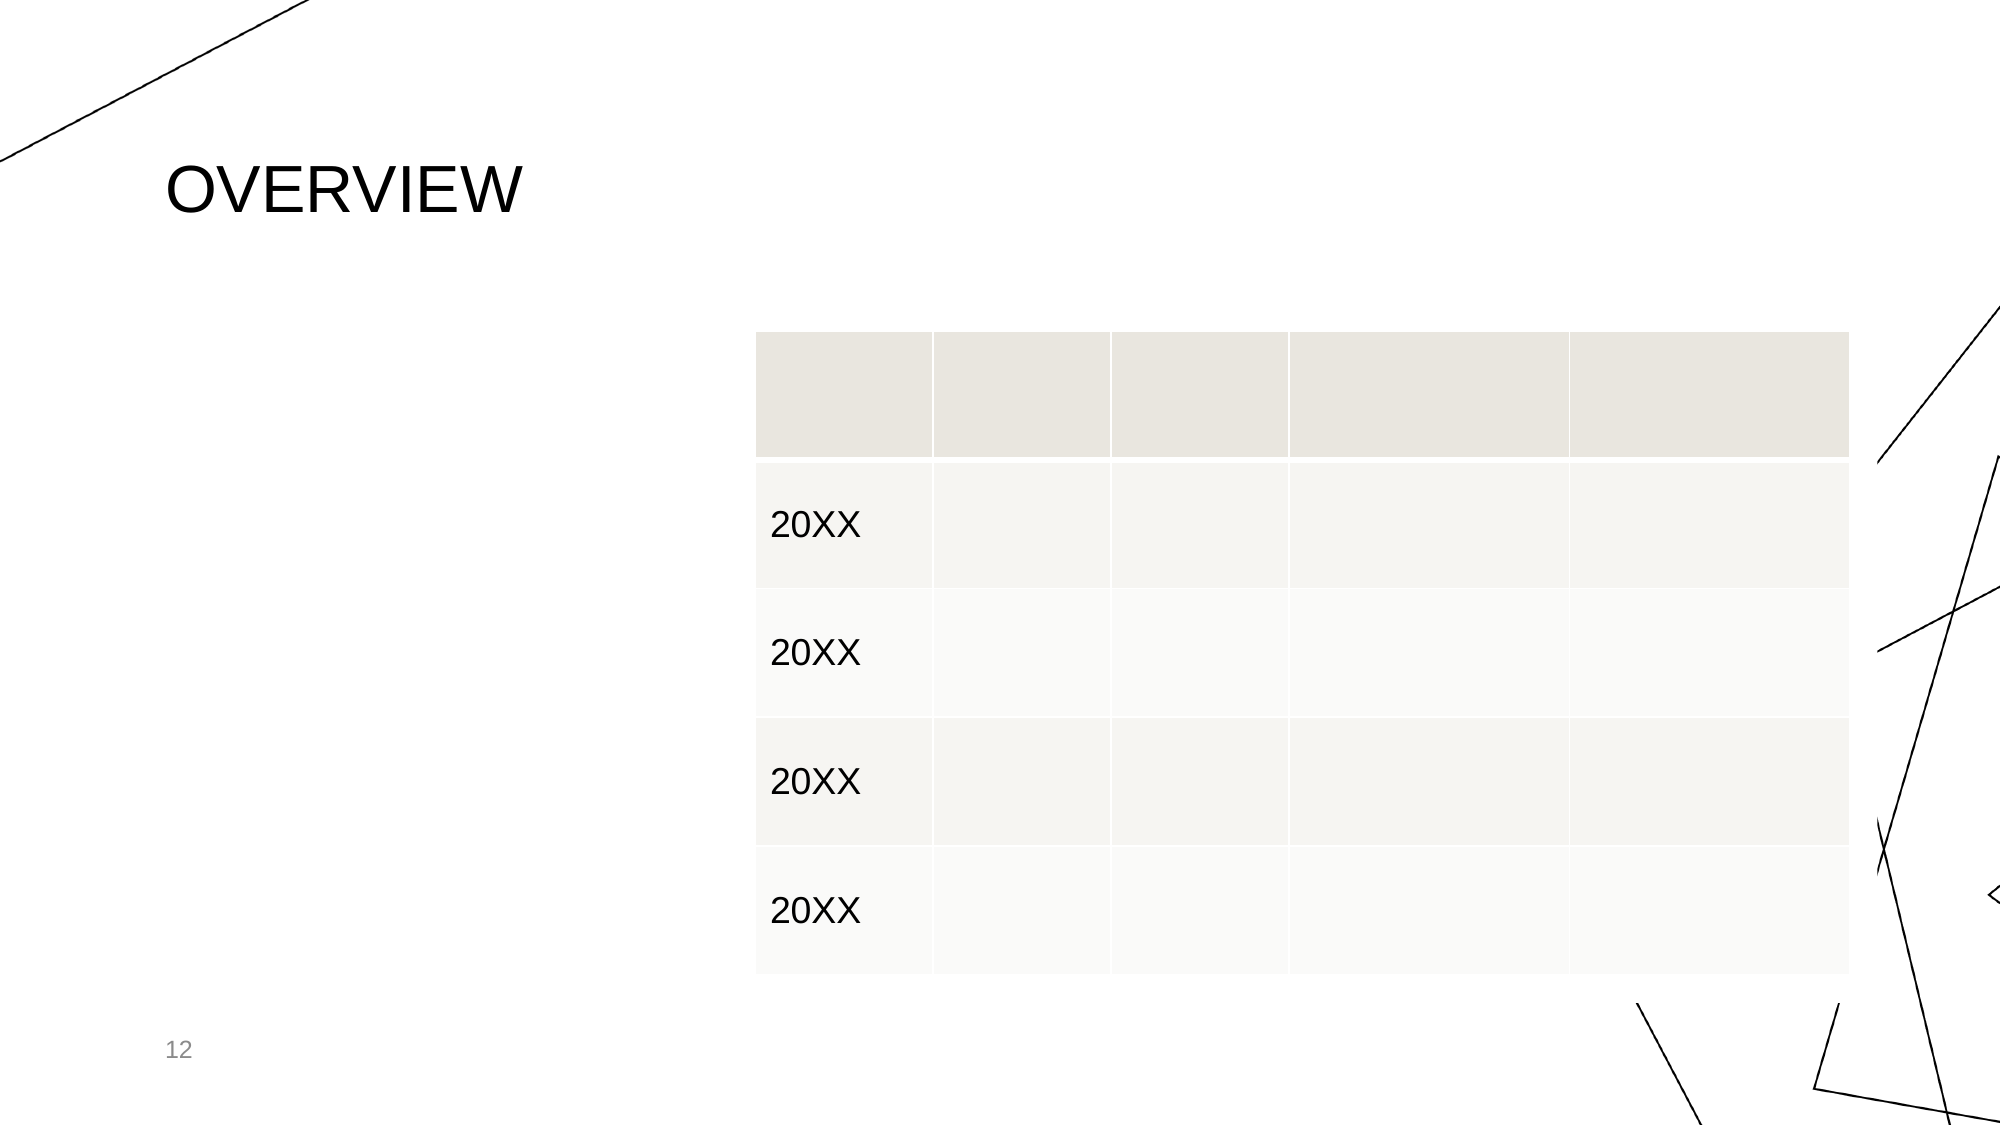

# overview
|  |  |  |  |  |
| --- | --- | --- | --- | --- |
| 20XX |  |  |  |  |
| 20XX |  |  |  |  |
| 20XX |  |  |  |  |
| 20XX |  |  |  |  |

12